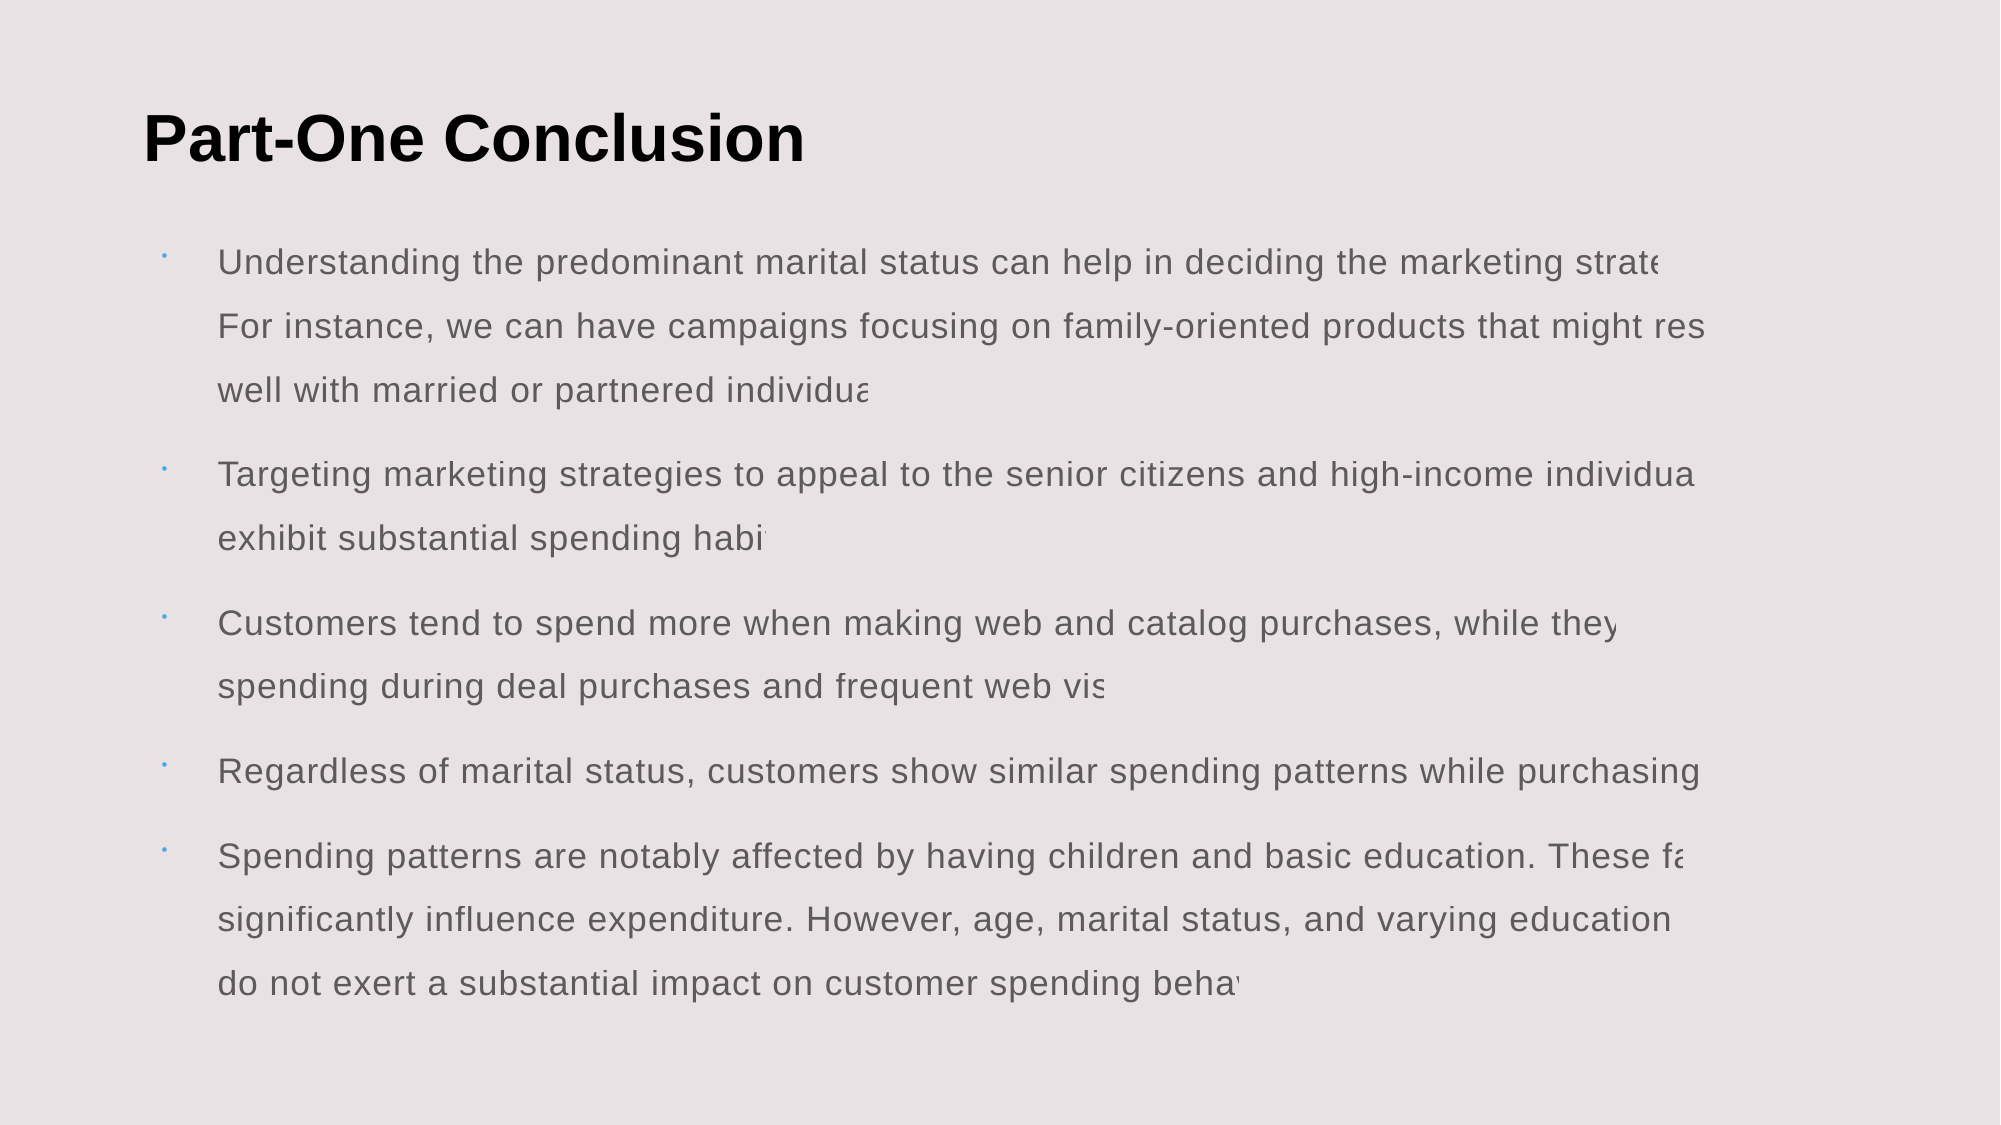

# Part-One Conclusion
Understanding the predominant marital status can help in deciding the marketing strategies. For instance, we can have campaigns focusing on family-oriented products that might resonate well with married or partnered individuals.
Targeting marketing strategies to appeal to the senior citizens and high-income individuals can exhibit substantial spending habits.
Customers tend to spend more when making web and catalog purchases, while they limit spending during deal purchases and frequent web visits.
Regardless of marital status, customers show similar spending patterns while purchasing wine.
Spending patterns are notably affected by having children and basic education. These factors significantly influence expenditure. However, age, marital status, and varying education levels do not exert a substantial impact on customer spending behavior.